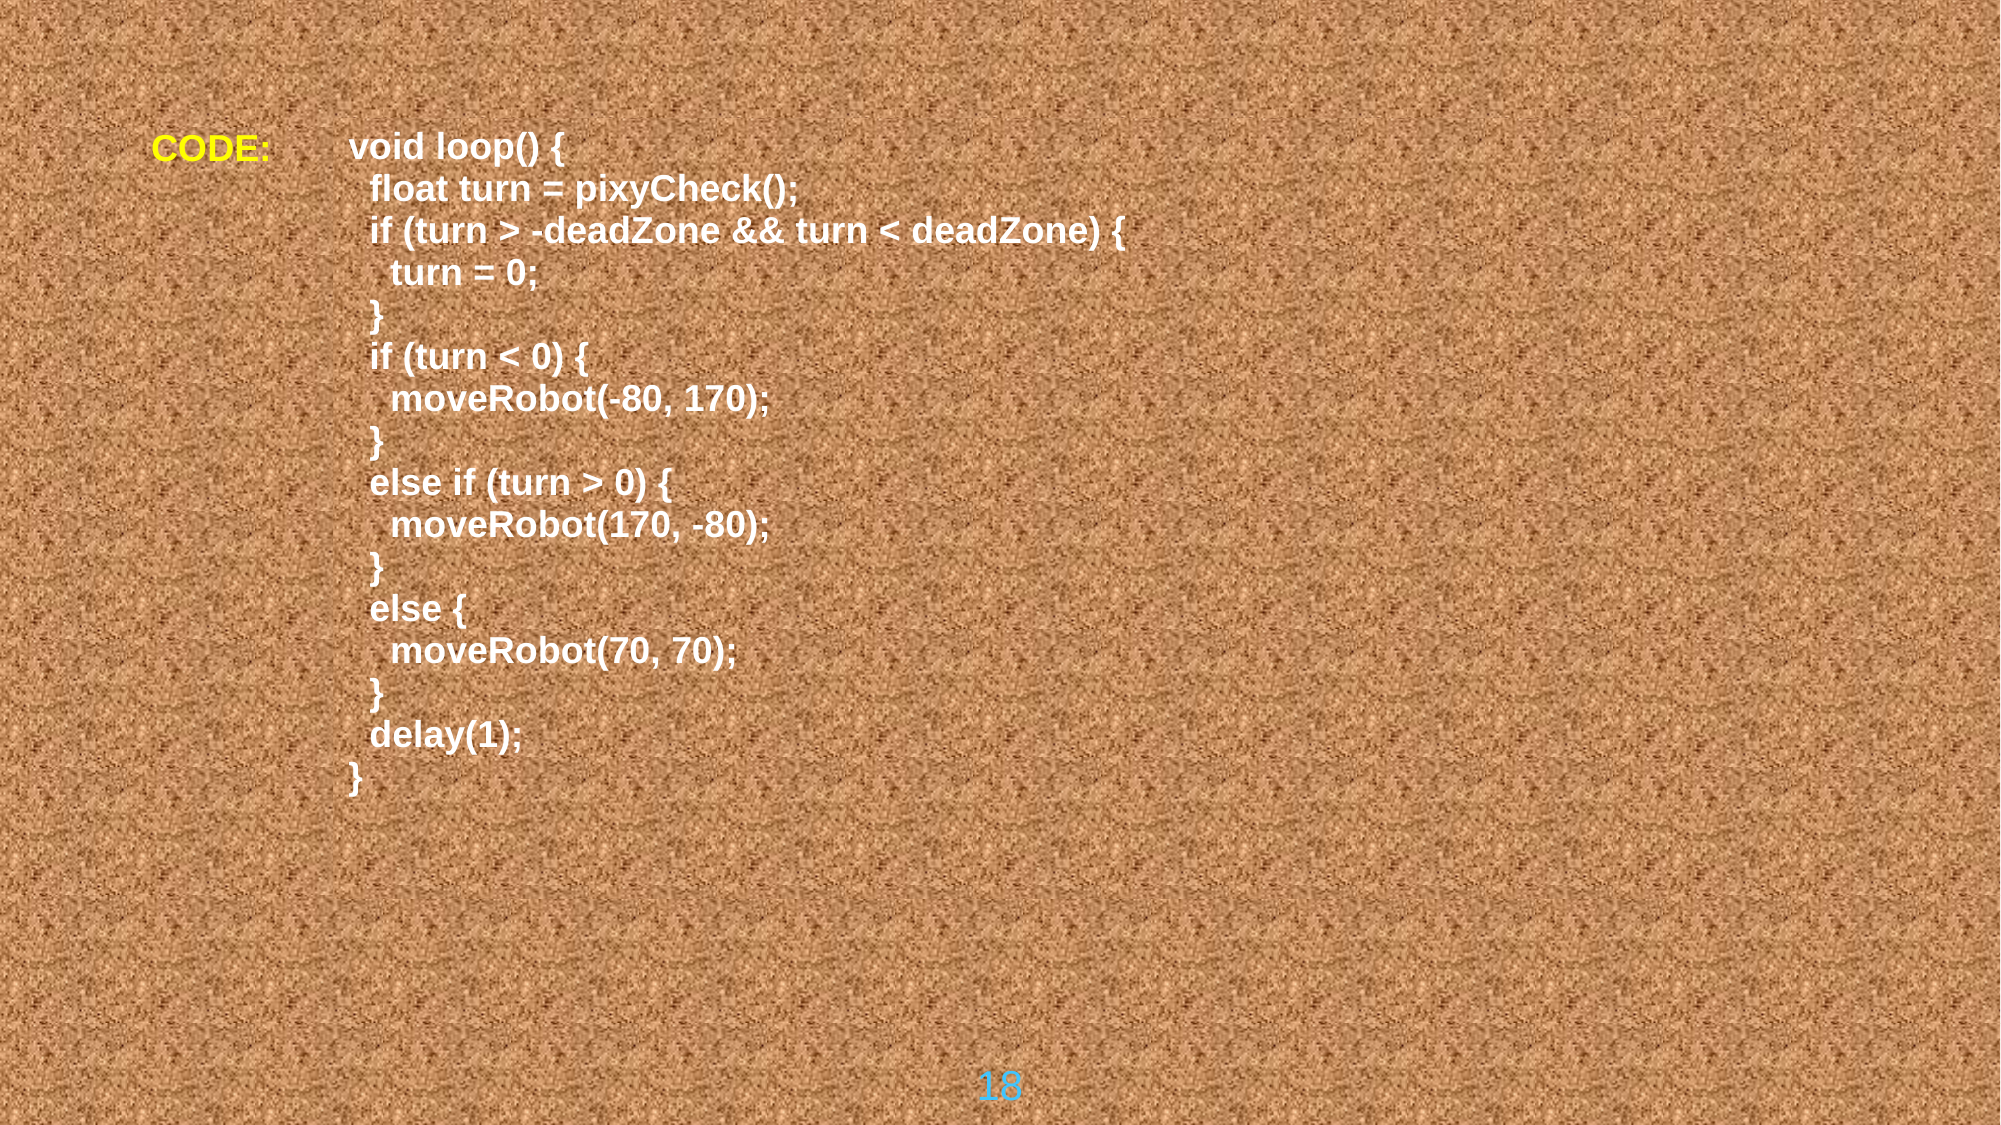

CODE:
| void loop() { float turn = pixyCheck(); if (turn > -deadZone && turn < deadZone) { turn = 0; } if (turn < 0) { moveRobot(-80, 170); } else if (turn > 0) { moveRobot(170, -80); } else { moveRobot(70, 70); } delay(1); } |
| --- |
18